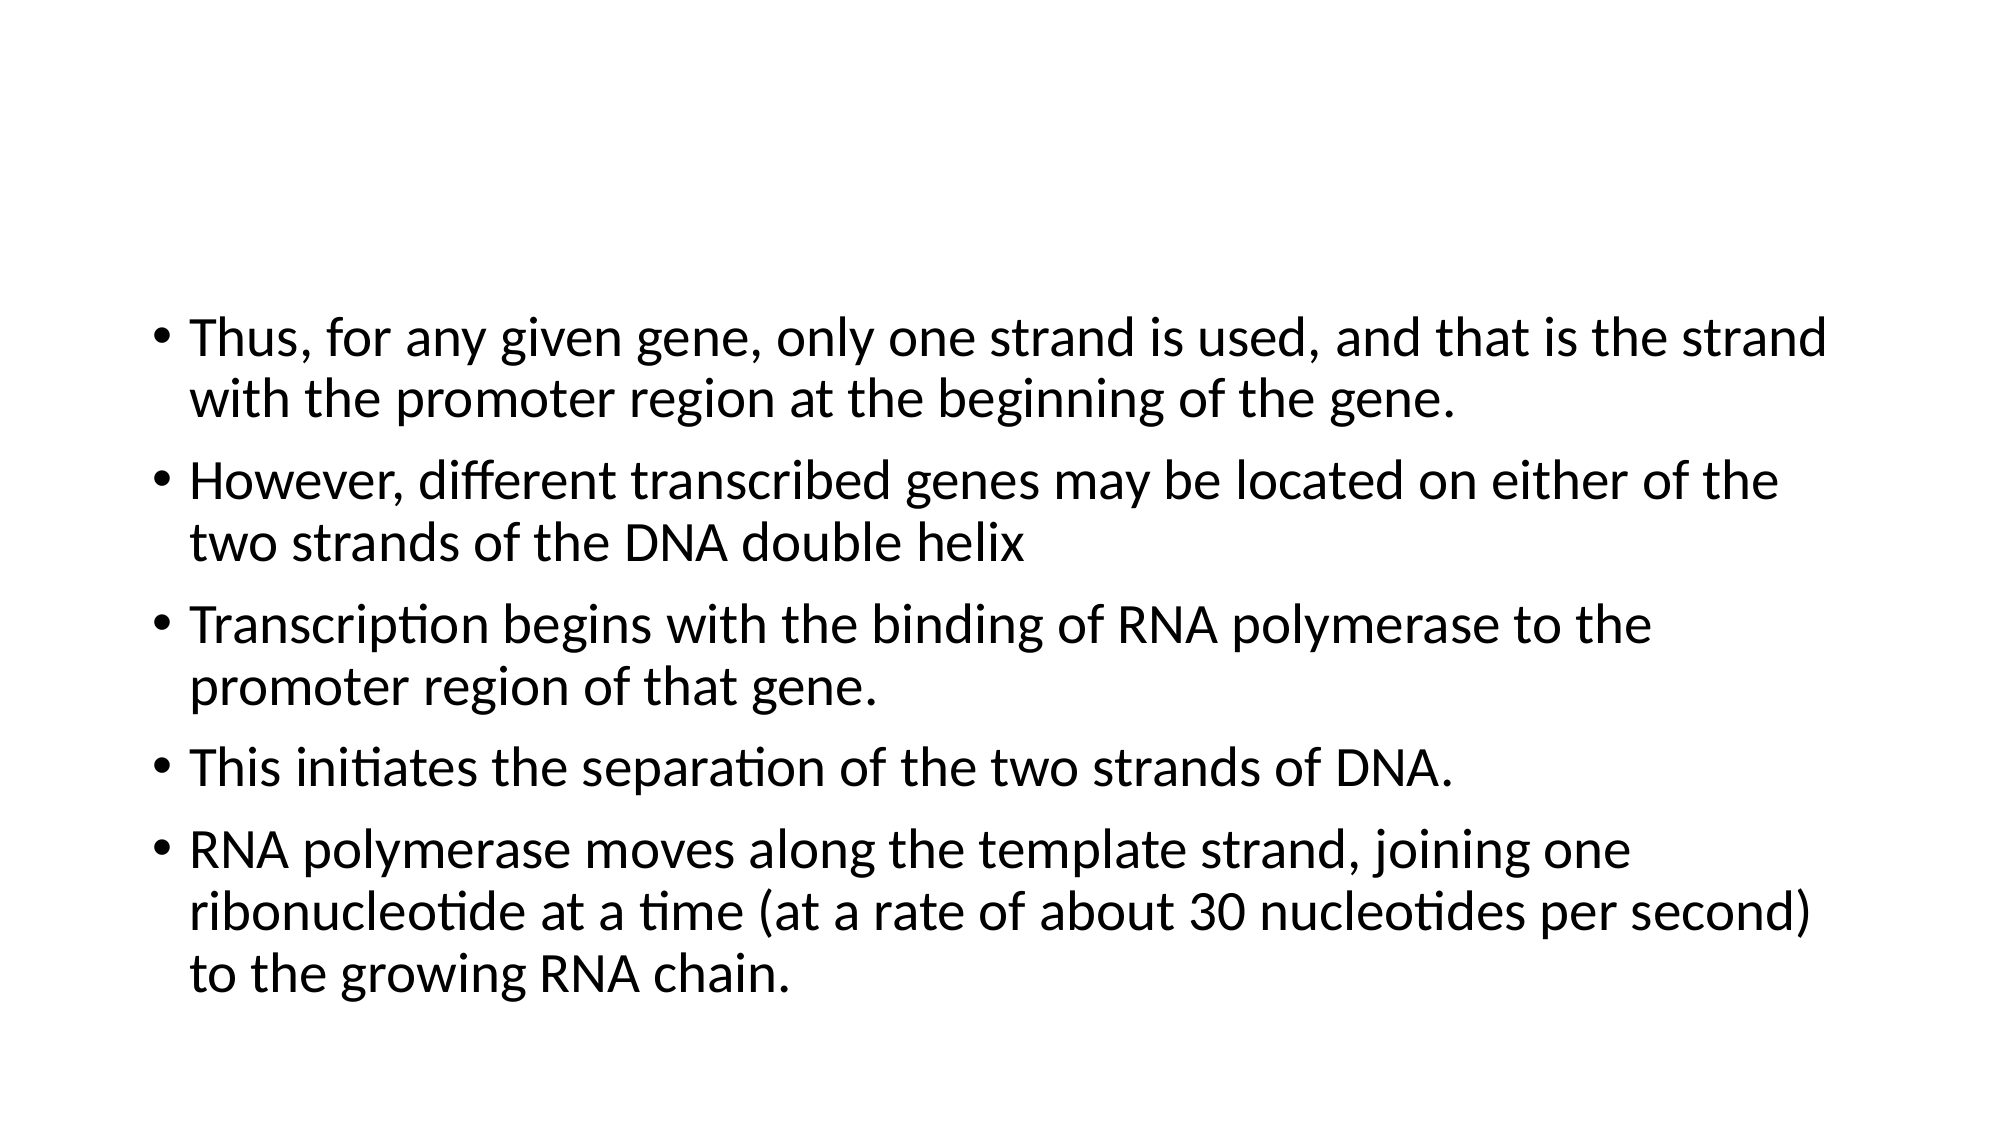

#
Thus, for any given gene, only one strand is used, and that is the strand with the promoter region at the beginning of the gene.
However, different transcribed genes may be located on either of the two strands of the DNA double helix
Transcription begins with the binding of RNA polymerase to the promoter region of that gene.
This initiates the separation of the two strands of DNA.
RNA polymerase moves along the template strand, joining one ribonucleotide at a time (at a rate of about 30 nucleotides per second) to the growing RNA chain.